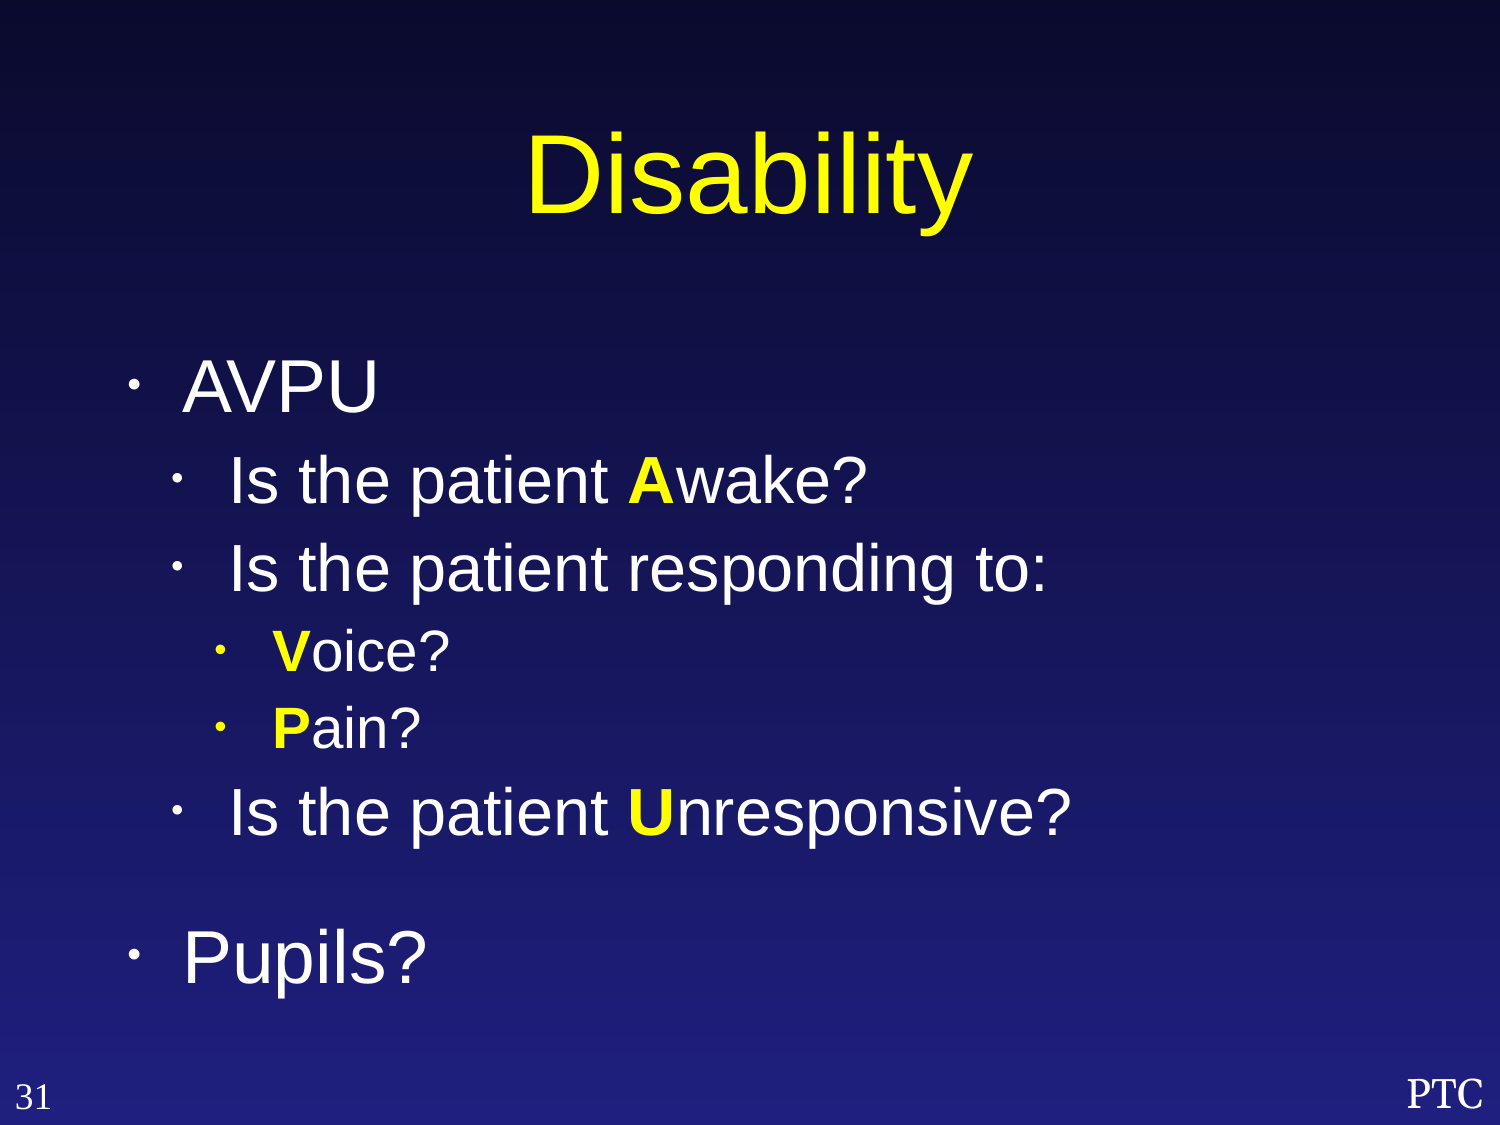

Disability
AVPU
Is the patient Awake?
Is the patient responding to:
Voice?
Pain?
Is the patient Unresponsive?

Pupils?

31